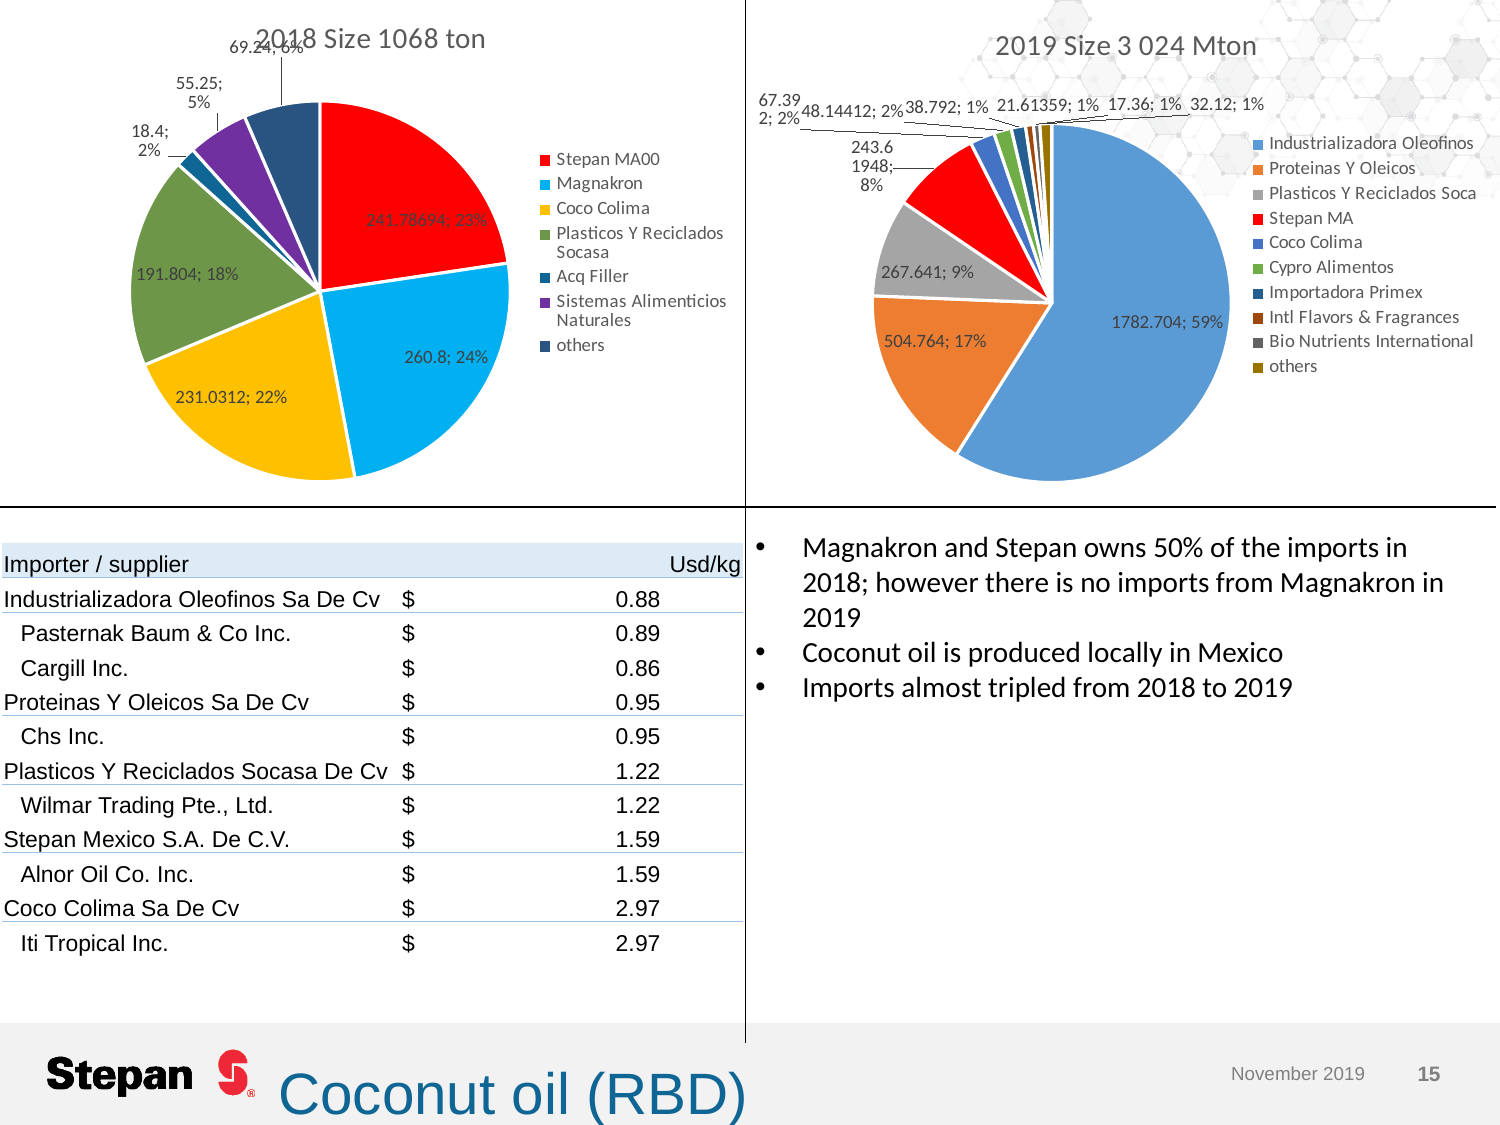

### Chart: 2018 Size 1068 ton

| Category |  |
|---|---|
| Stepan MA00 | 241.78694000000002 |
| Magnakron | 260.8 |
| Coco Colima | 231.03119999999998 |
| Plasticos Y Reciclados Socasa | 191.80400000000003 |
| Acq Filler | 18.4 |
| Sistemas Alimenticios Naturales | 55.25000000000001 |
| others | 69.24 |

### Chart: 2019 Size 3 024 Mton

| Category |  |
|---|---|
| Industrializadora Oleofinos | 1782.7039999999997 |
| Proteinas Y Oleicos | 504.764 |
| Plasticos Y Reciclados Soca | 267.64099999999996 |
| Stepan MA | 243.61947999999998 |
| Coco Colima | 67.392 |
| Cypro Alimentos | 48.14412 |
| Importadora Primex | 38.792 |
| Intl Flavors & Fragrances | 21.613590000000002 |
| Bio Nutrients International | 17.36 |
| others | 32.12 |
Magnakron and Stepan owns 50% of the imports in 2018; however there is no imports from Magnakron in 2019
Coconut oil is produced locally in Mexico
Imports almost tripled from 2018 to 2019

| Importer / supplier | Usd/kg |
| --- | --- |
| Industrializadora Oleofinos Sa De Cv | $ 0.88 |
| Pasternak Baum & Co Inc. | $ 0.89 |
| Cargill Inc. | $ 0.86 |
| Proteinas Y Oleicos Sa De Cv | $ 0.95 |
| Chs Inc. | $ 0.95 |
| Plasticos Y Reciclados Socasa De Cv | $ 1.22 |
| Wilmar Trading Pte., Ltd. | $ 1.22 |
| Stepan Mexico S.A. De C.V. | $ 1.59 |
| Alnor Oil Co. Inc. | $ 1.59 |
| Coco Colima Sa De Cv | $ 2.97 |
| Iti Tropical Inc. | $ 2.97 |
November 2019
15
Coconut oil (RBD)